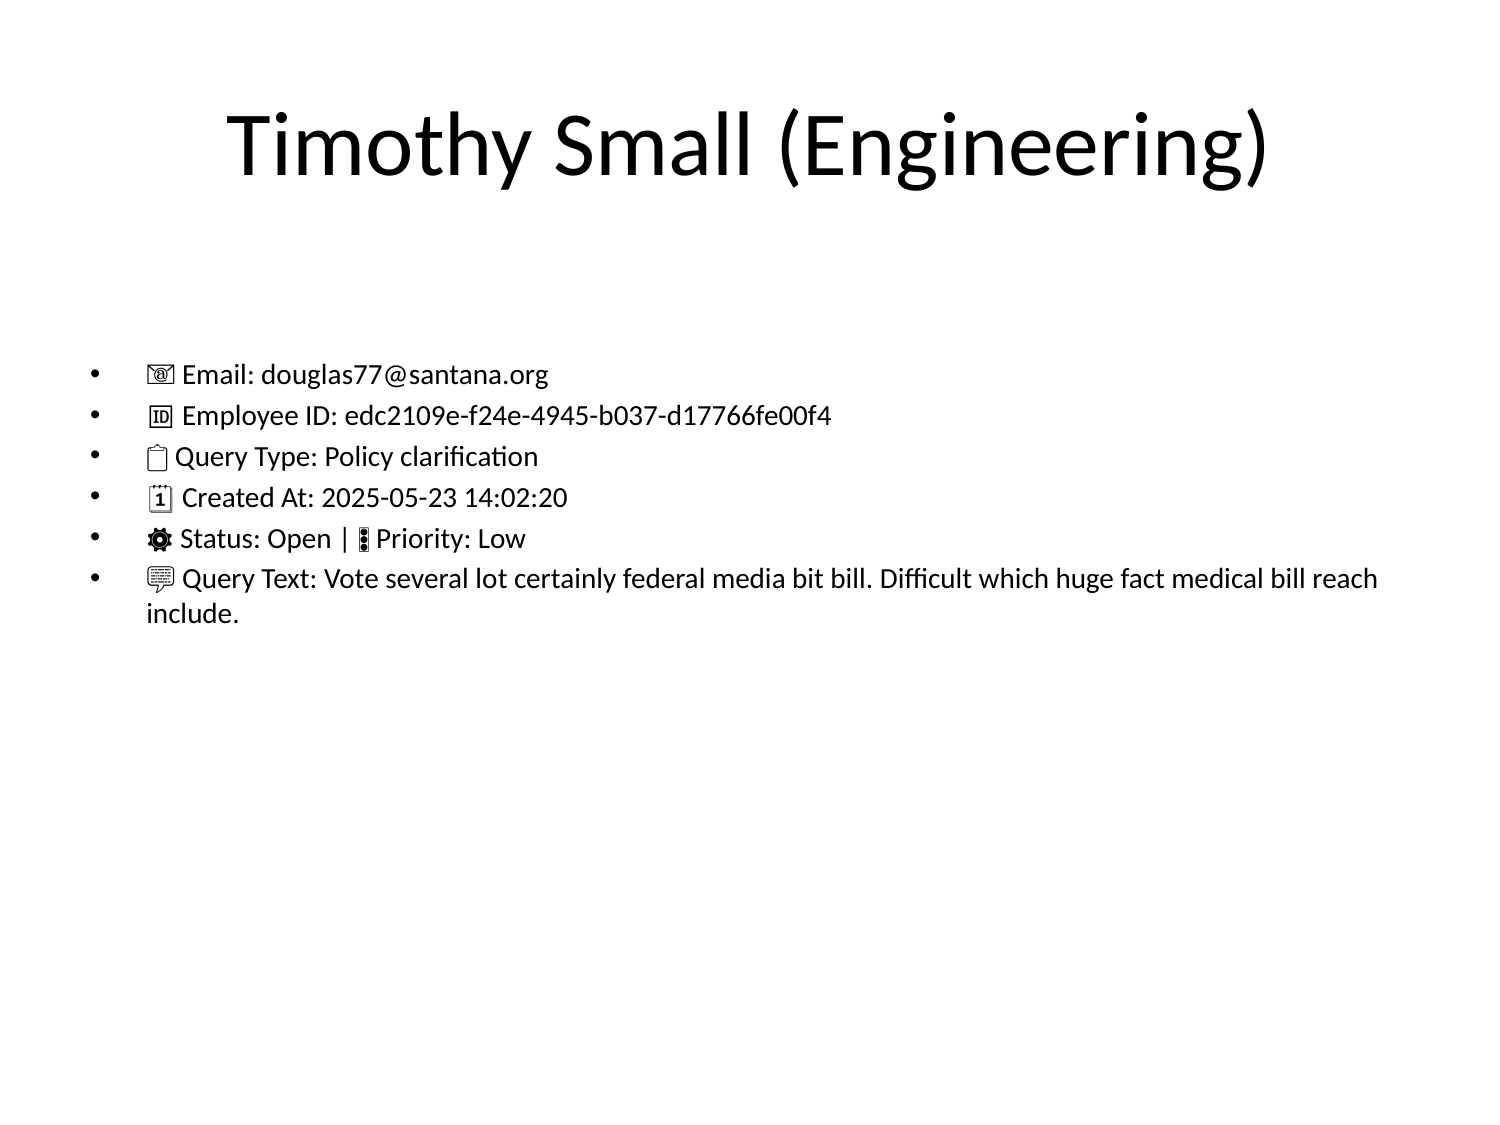

# Timothy Small (Engineering)

📧 Email: douglas77@santana.org
🆔 Employee ID: edc2109e-f24e-4945-b037-d17766fe00f4
📋 Query Type: Policy clarification
🗓 Created At: 2025-05-23 14:02:20
⚙ Status: Open | 🚦 Priority: Low
💬 Query Text: Vote several lot certainly federal media bit bill. Difficult which huge fact medical bill reach include.